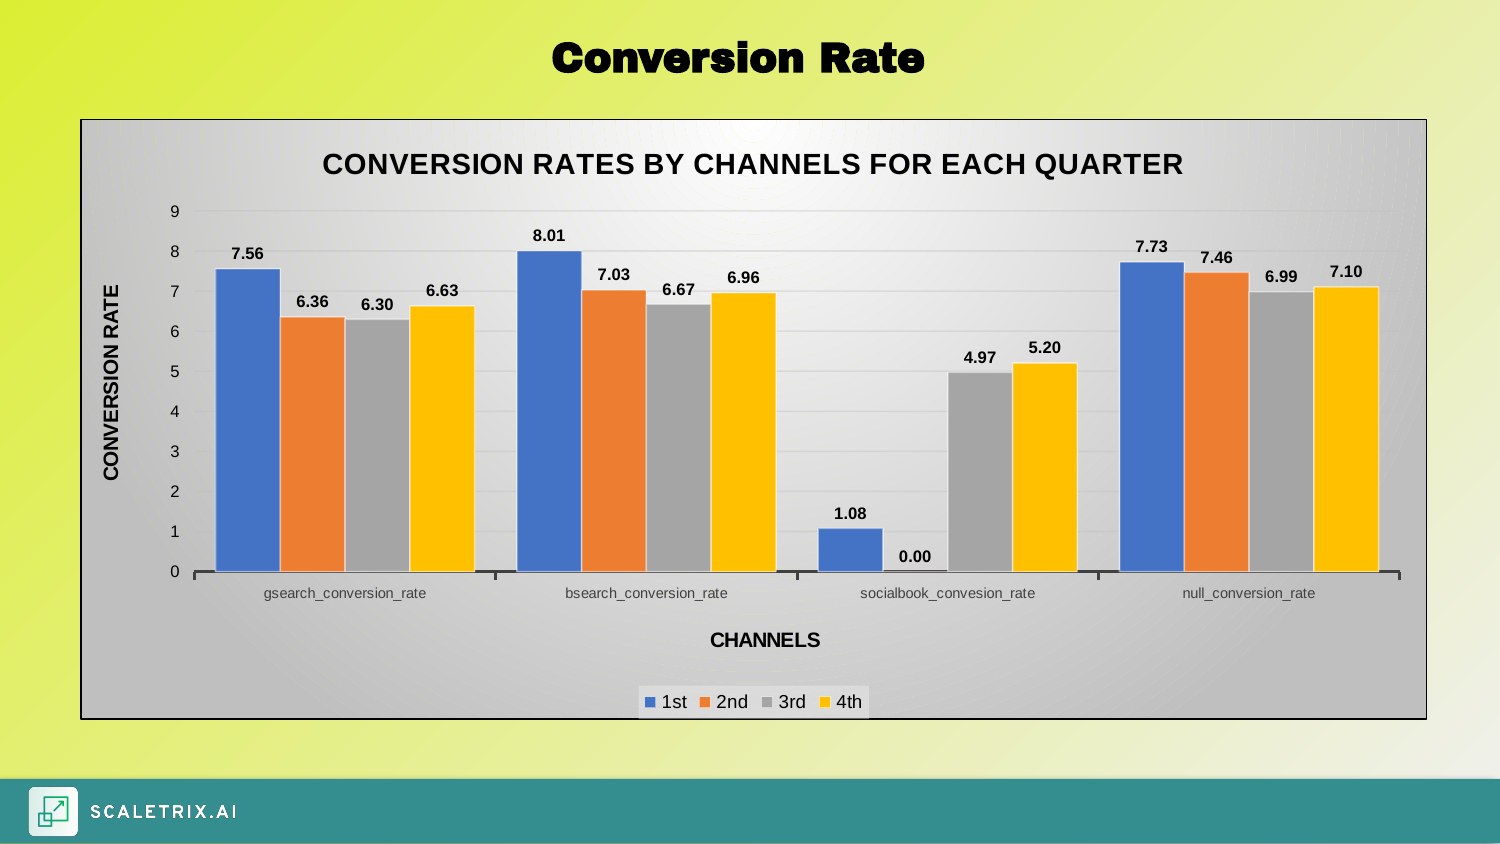

Conversion Rate

### Chart: CONVERSION RATES BY CHANNELS FOR EACH QUARTER

| Category | 1st | 2nd | 3rd | 4th |
|---|---|---|---|---|
| gsearch_conversion_rate | 7.559818849623 | 6.357275094919 | 6.297272766564 | 6.632441244671 |
| bsearch_conversion_rate | 8.009967960128 | 7.031178568163 | 6.67361835245 | 6.9610293437 |
| socialbook_convesion_rate | 1.07948969578 | 0.0 | 4.972375690607 | 5.204718945176 |
| null_conversion_rate | 7.729886137311 | 7.463094587206 | 6.986130059117 | 7.104070550769 |